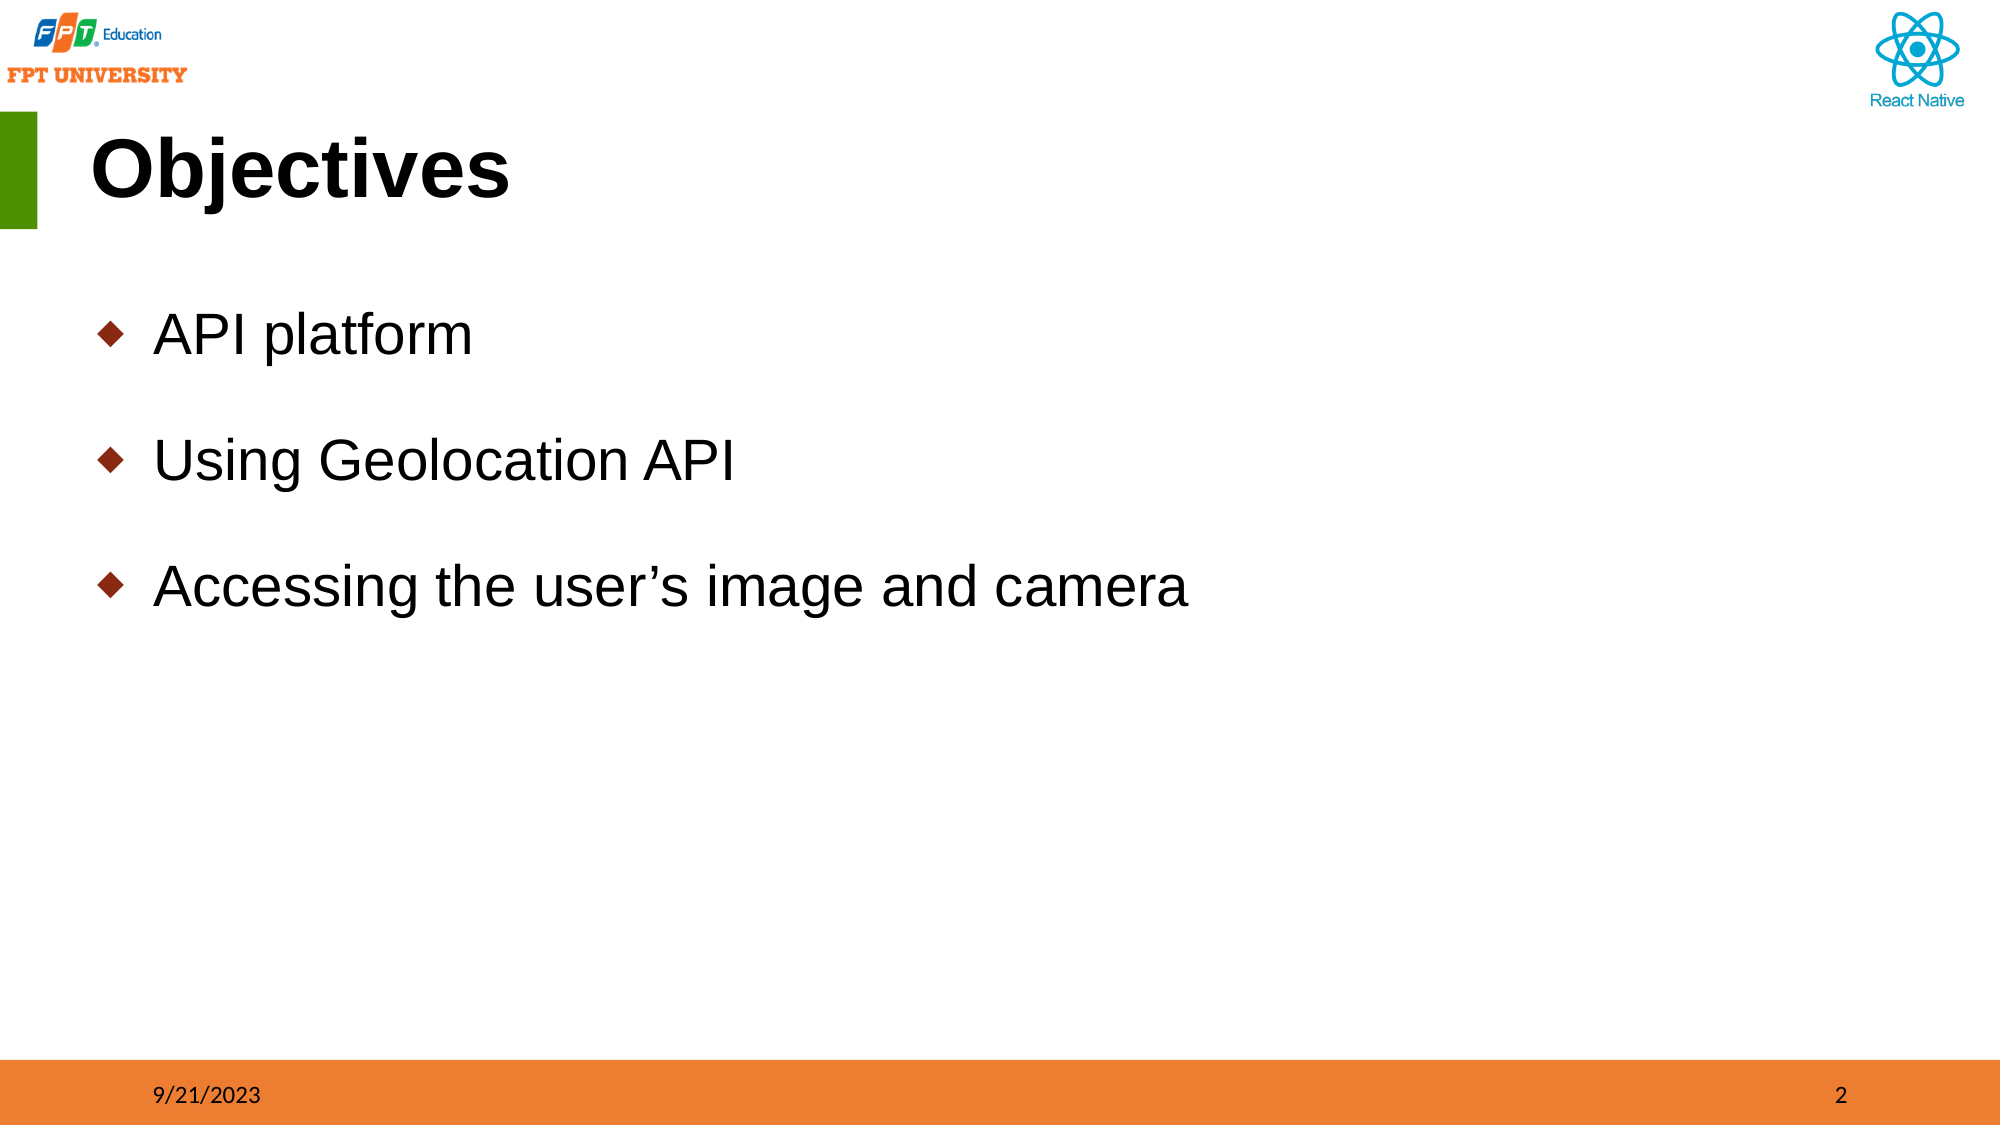

# Objectives
API platform
Using Geolocation API
Accessing the user’s image and camera
9/21/2023
2